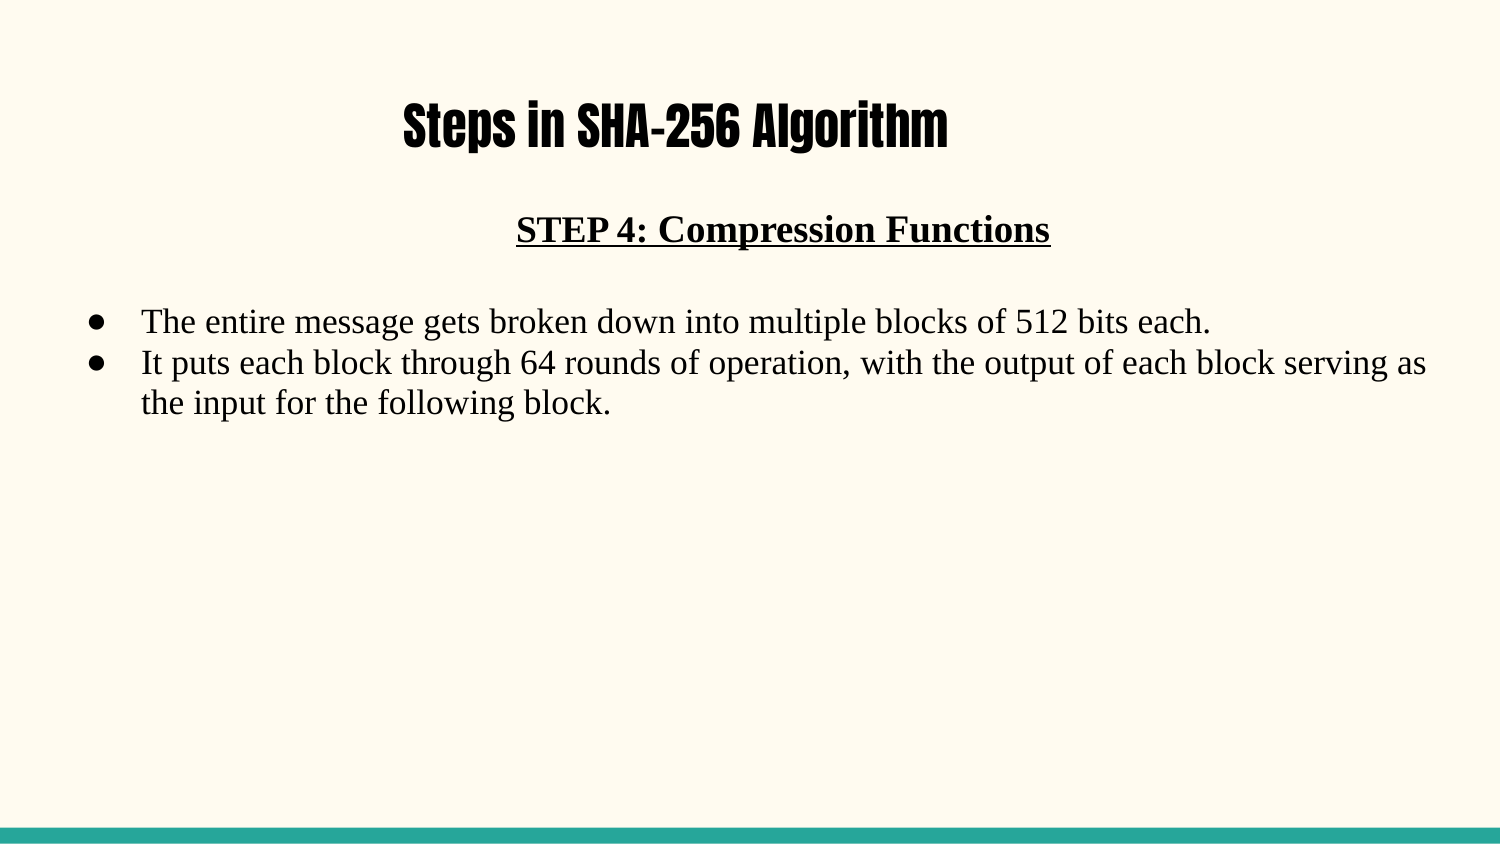

# Steps in SHA-256 Algorithm
STEP 4: Compression Functions
The entire message gets broken down into multiple blocks of 512 bits each.
It puts each block through 64 rounds of operation, with the output of each block serving as the input for the following block.